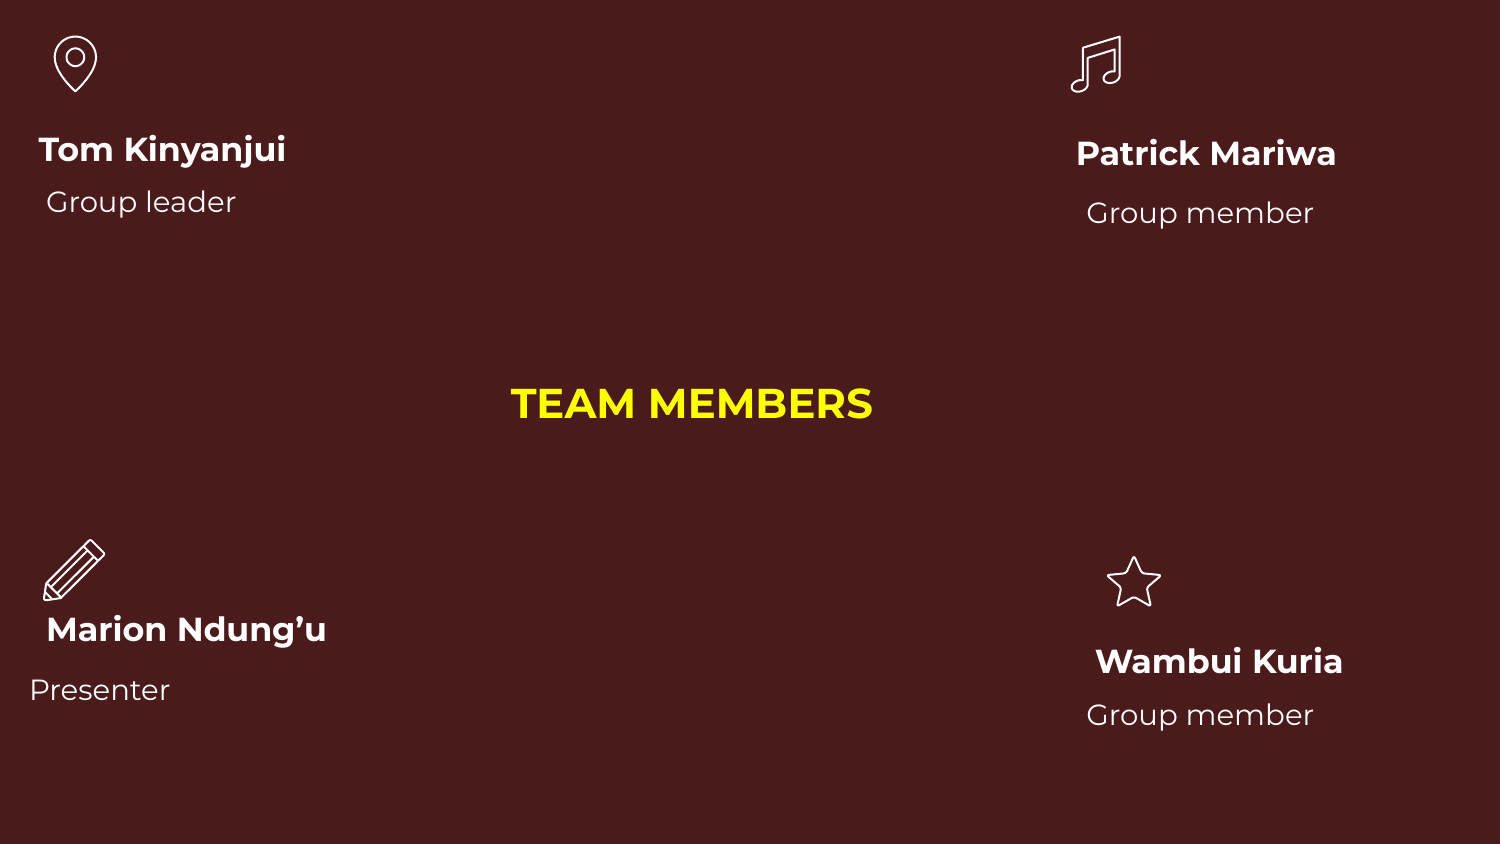

Tom Kinyanjui
  Group leader

Patrick Mariwa
Group member
TEAM MEMBERS

Marion Ndung’u
Presenter

Wambui Kuria
Group member